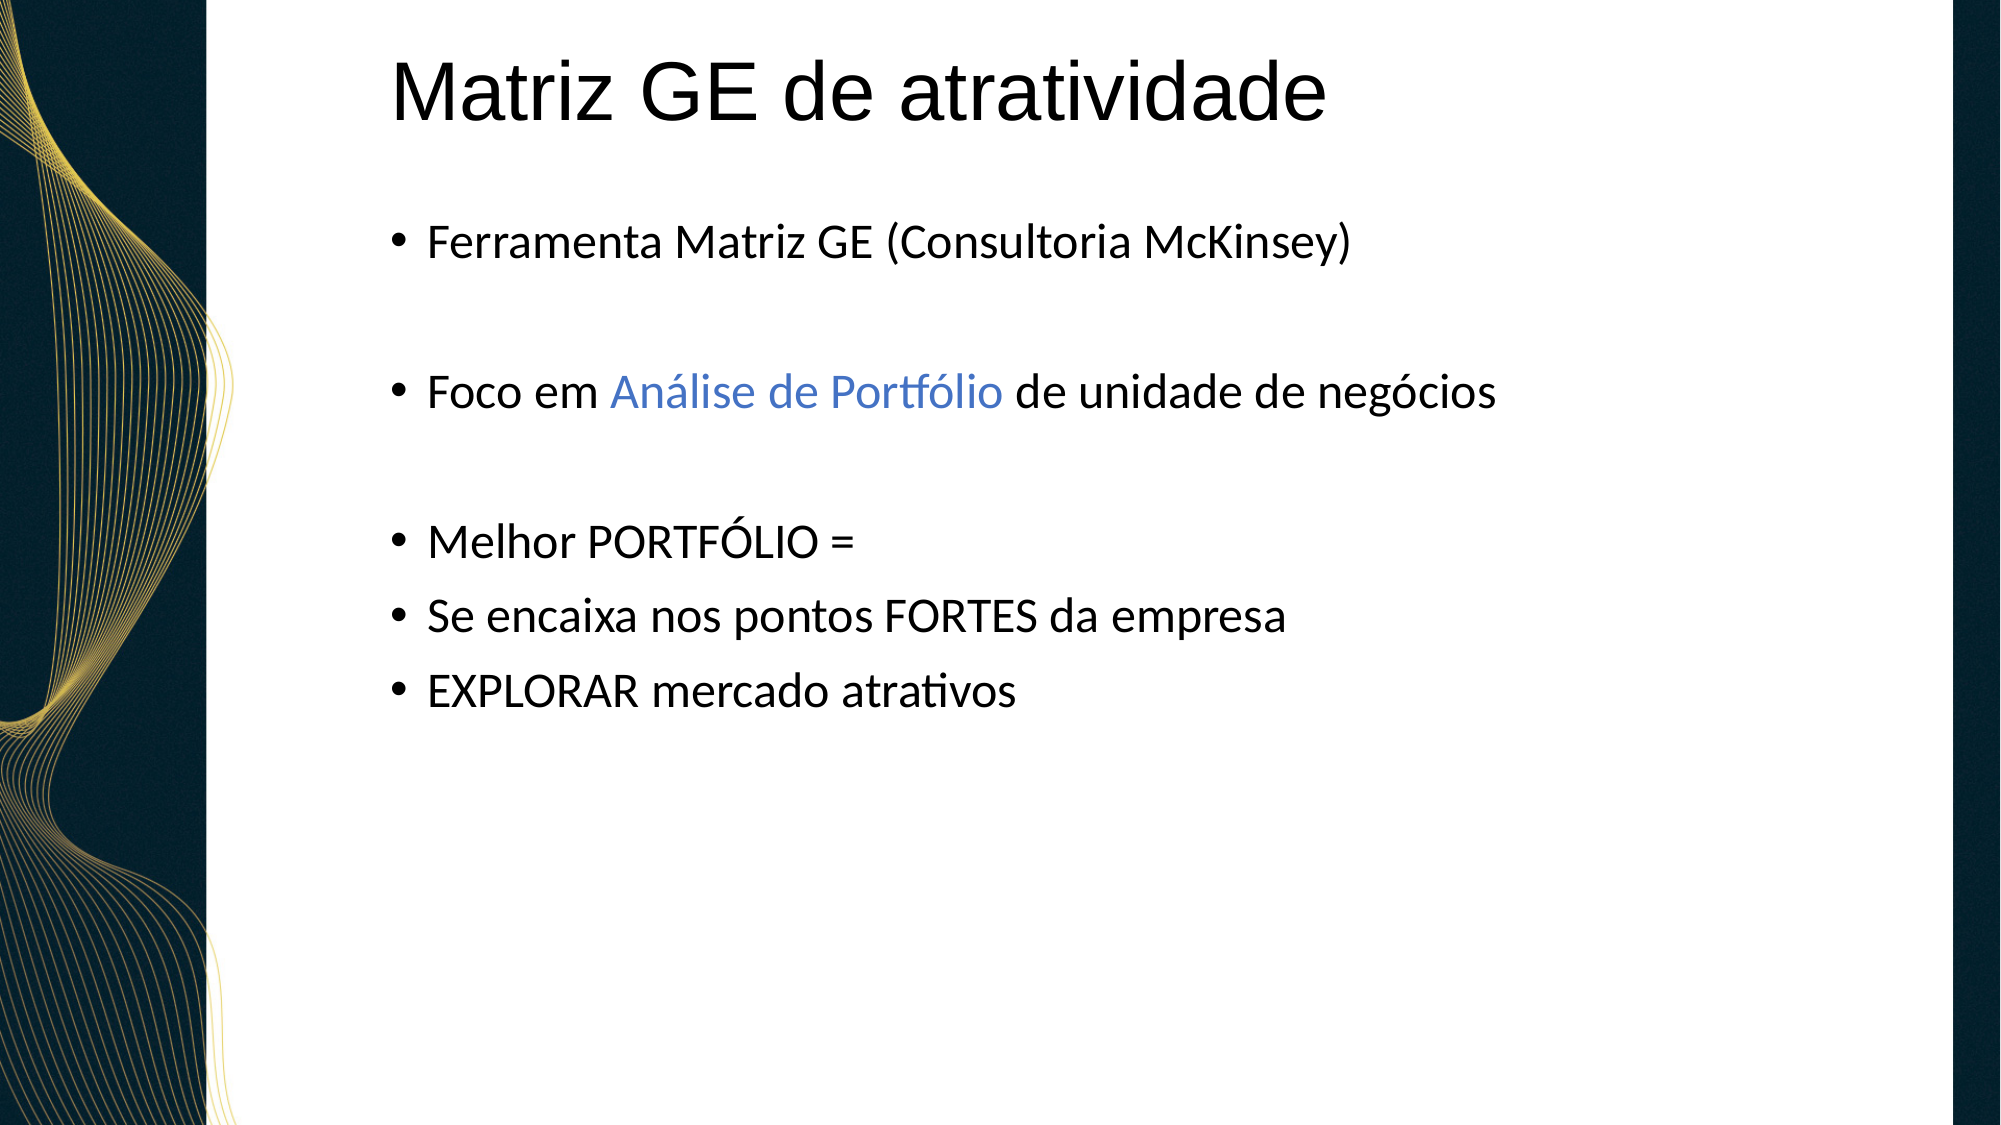

# Matriz GE de atratividade
Ferramenta Matriz GE (Consultoria McKinsey)

Foco em Análise de Portfólio de unidade de negócios

Melhor PORTFÓLIO =
Se encaixa nos pontos FORTES da empresa
EXPLORAR mercado atrativos